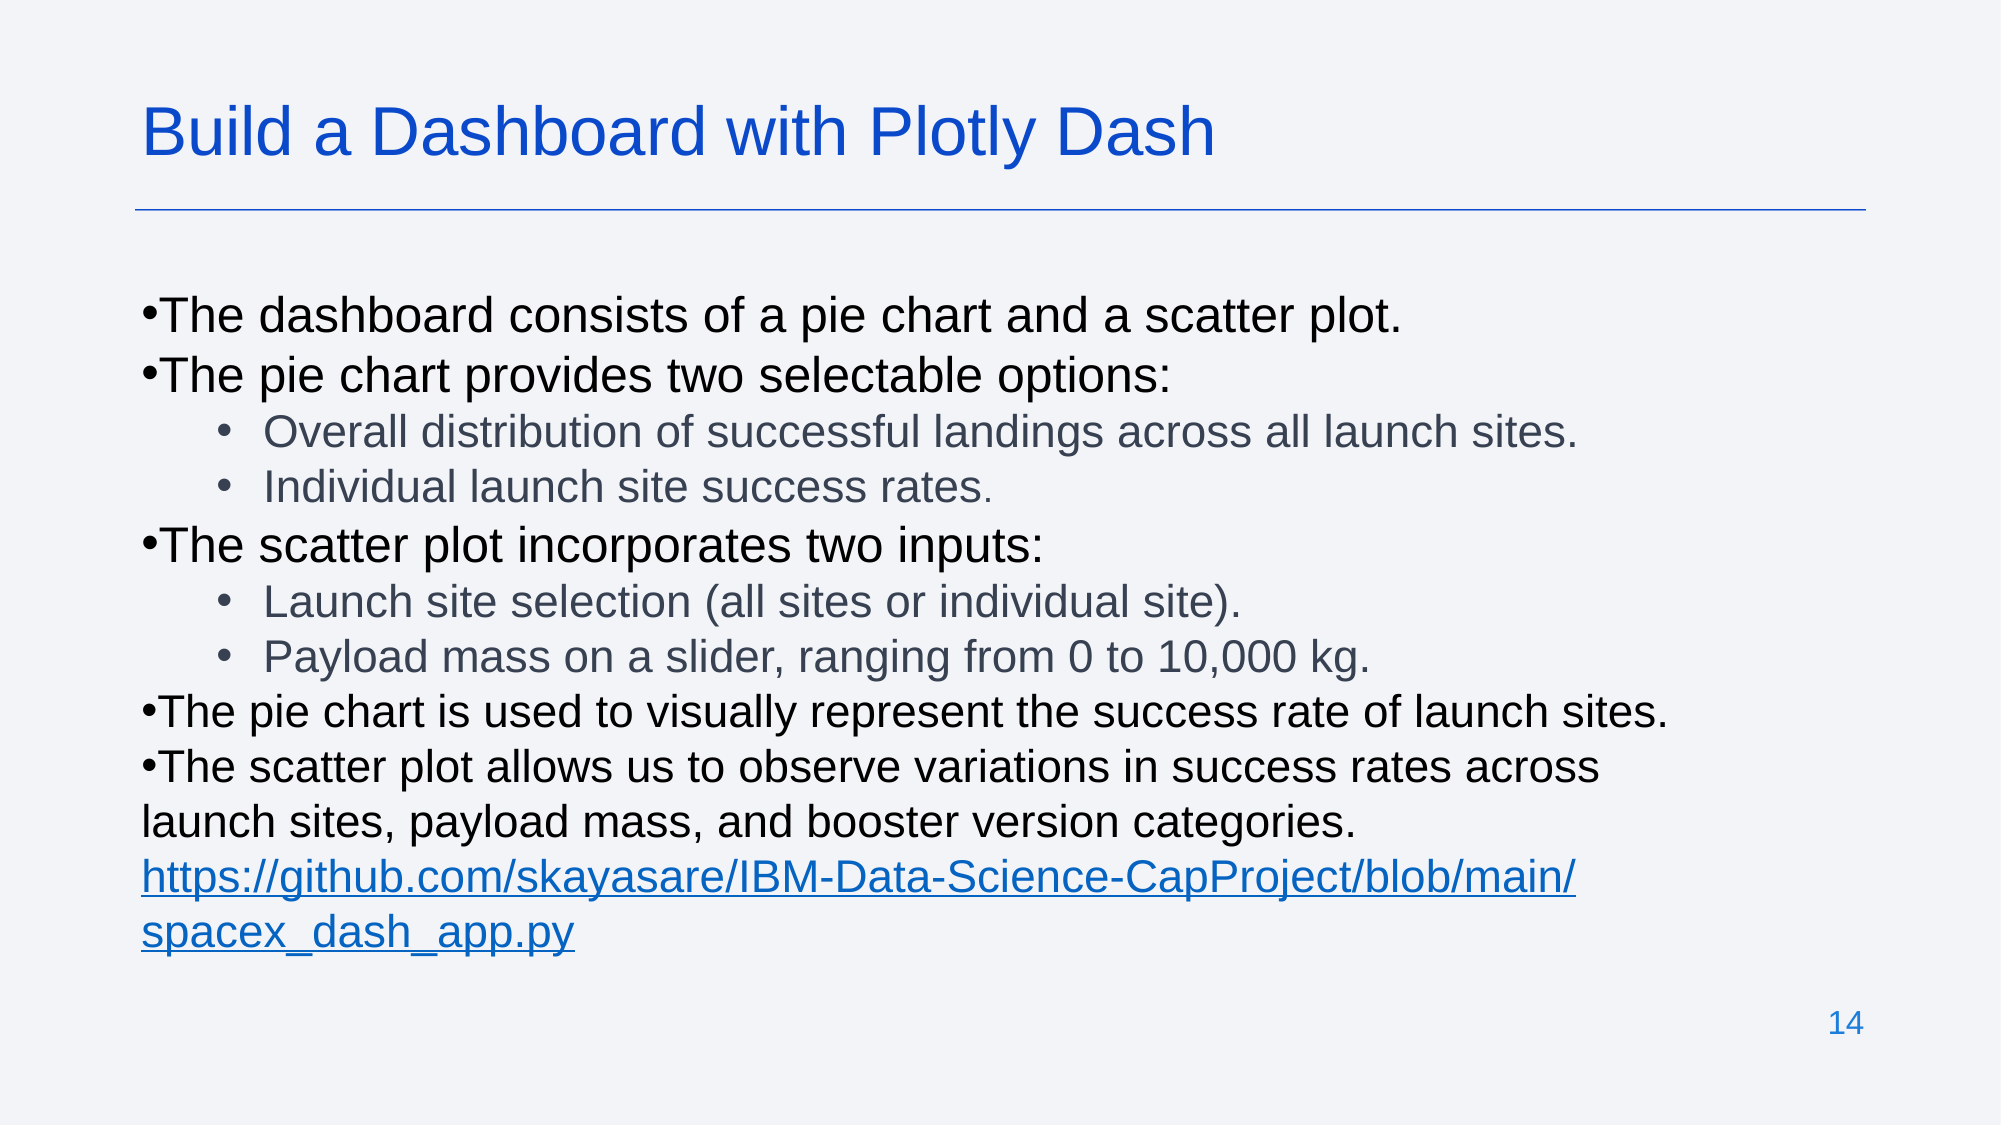

Build a Dashboard with Plotly Dash
The dashboard consists of a pie chart and a scatter plot.
The pie chart provides two selectable options:
Overall distribution of successful landings across all launch sites.
Individual launch site success rates.
The scatter plot incorporates two inputs:
Launch site selection (all sites or individual site).
Payload mass on a slider, ranging from 0 to 10,000 kg.
The pie chart is used to visually represent the success rate of launch sites.
The scatter plot allows us to observe variations in success rates across launch sites, payload mass, and booster version categories.
https://github.com/skayasare/IBM-Data-Science-CapProject/blob/main/spacex_dash_app.py
14